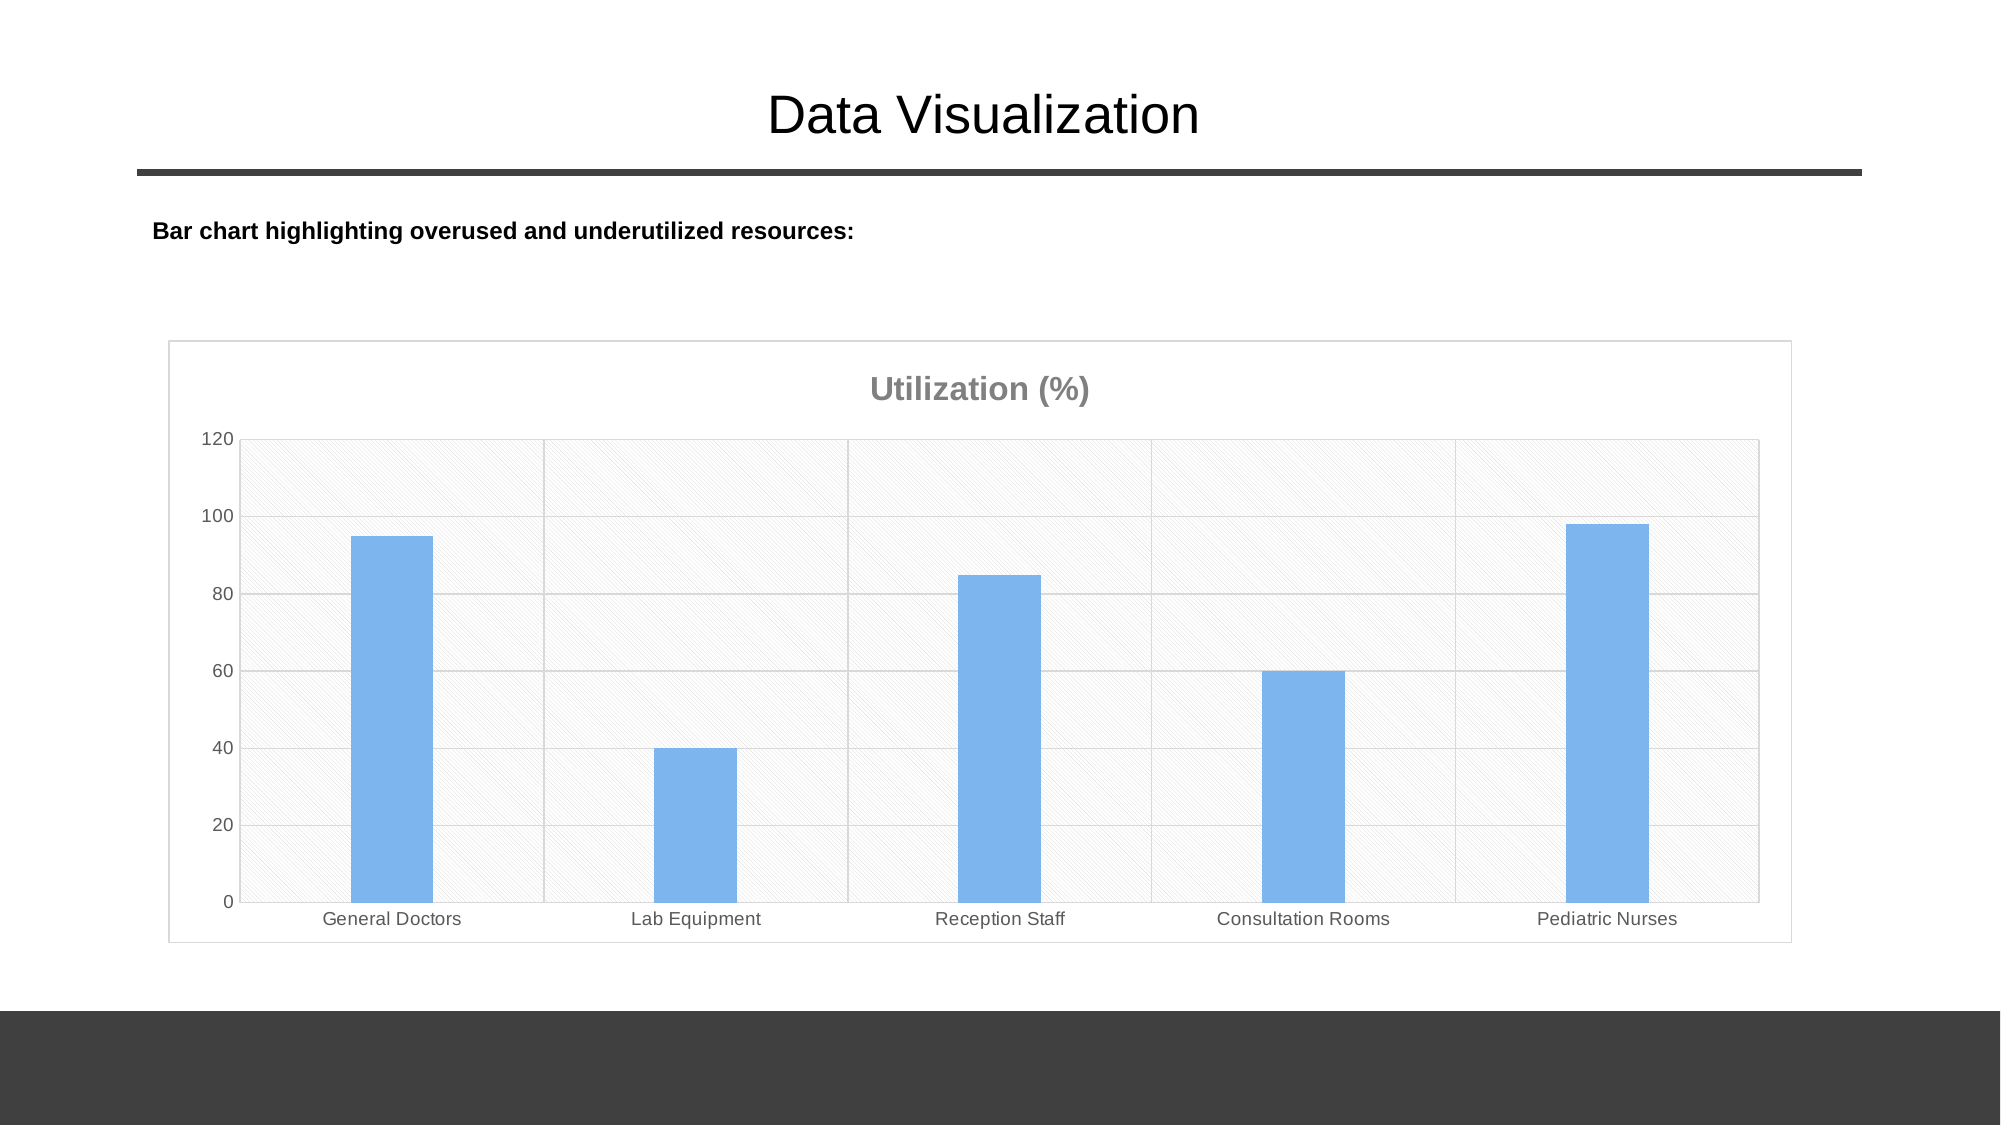

# Data Visualization
Bar chart highlighting overused and underutilized resources:

### Chart:

| Category | Utilization (%) |
|---|---|
| General Doctors | 95.0 |
| Lab Equipment | 40.0 |
| Reception Staff | 85.0 |
| Consultation Rooms | 60.0 |
| Pediatric Nurses | 98.0 |